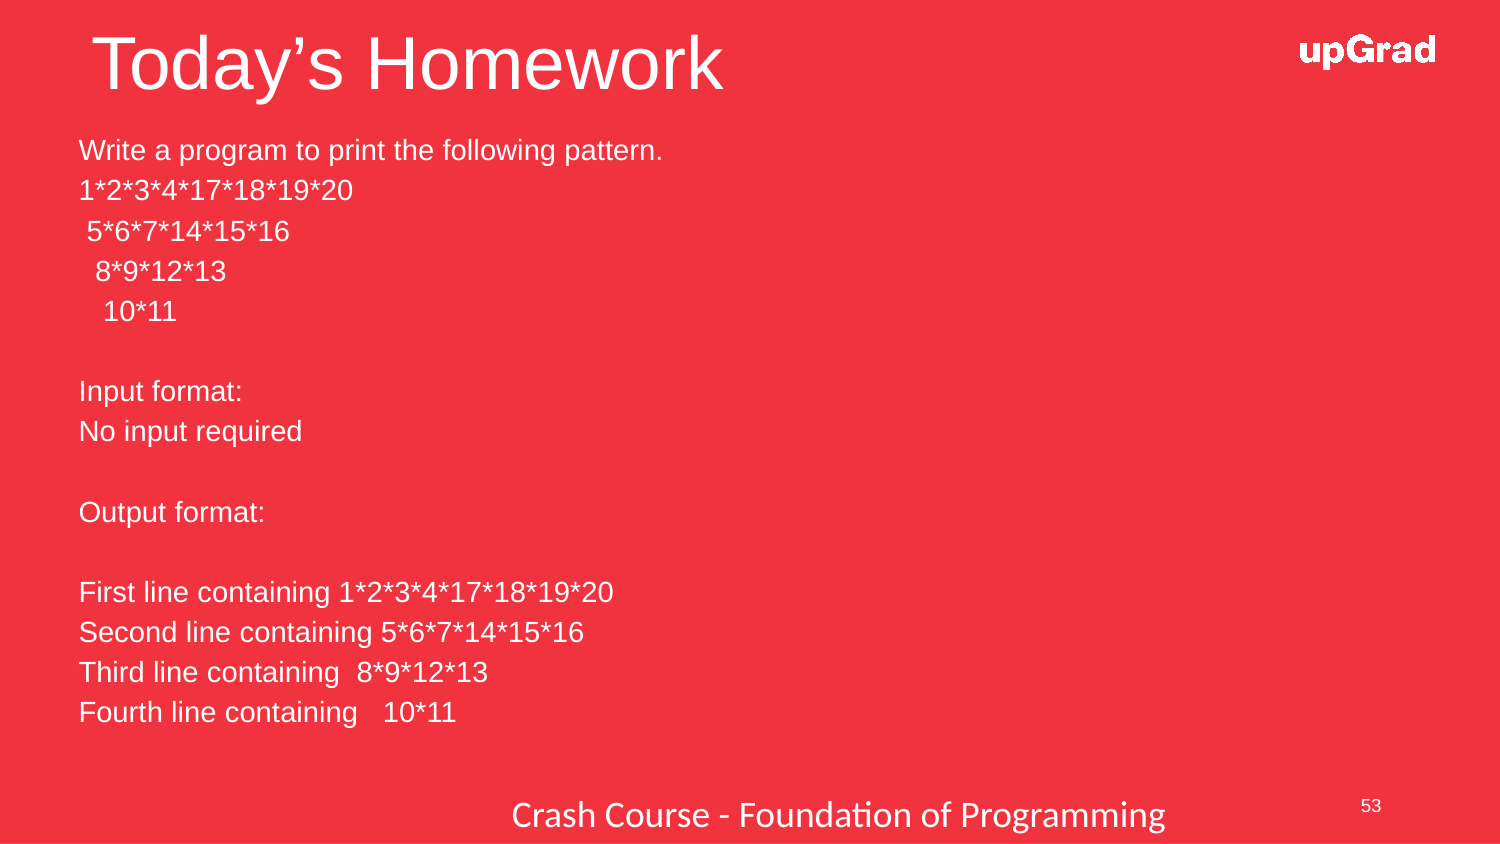

# Today’s Homework
Write a program to print the following pattern.
1*2*3*4*17*18*19*20
 5*6*7*14*15*16
  8*9*12*13
   10*11

Input format:
No input required

Output format:

First line containing 1*2*3*4*17*18*19*20
Second line containing 5*6*7*14*15*16
Third line containing  8*9*12*13
Fourth line containing   10*11

53
Crash Course - Foundation of Programming